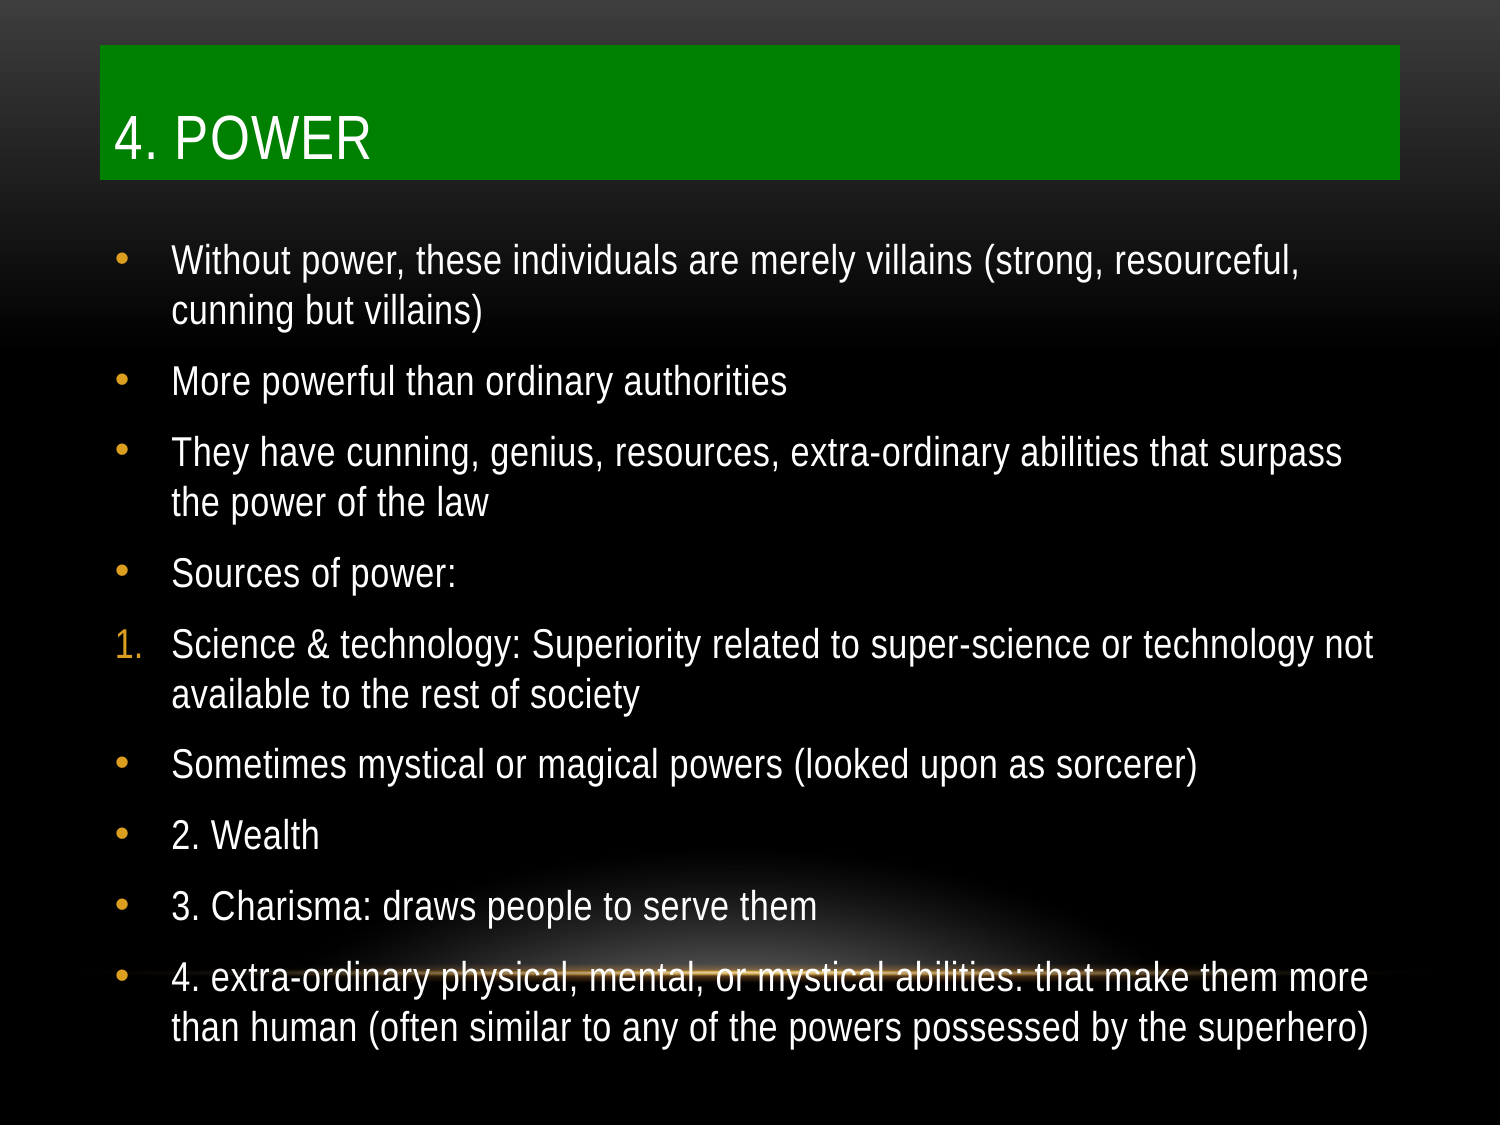

# 4. Power

Without power, these individuals are merely villains (strong, resourceful, cunning but villains)
More powerful than ordinary authorities
They have cunning, genius, resources, extra-ordinary abilities that surpass the power of the law
Sources of power:
Science & technology: Superiority related to super-science or technology not available to the rest of society
Sometimes mystical or magical powers (looked upon as sorcerer)
2. Wealth
3. Charisma: draws people to serve them
4. extra-ordinary physical, mental, or mystical abilities: that make them more than human (often similar to any of the powers possessed by the superhero)